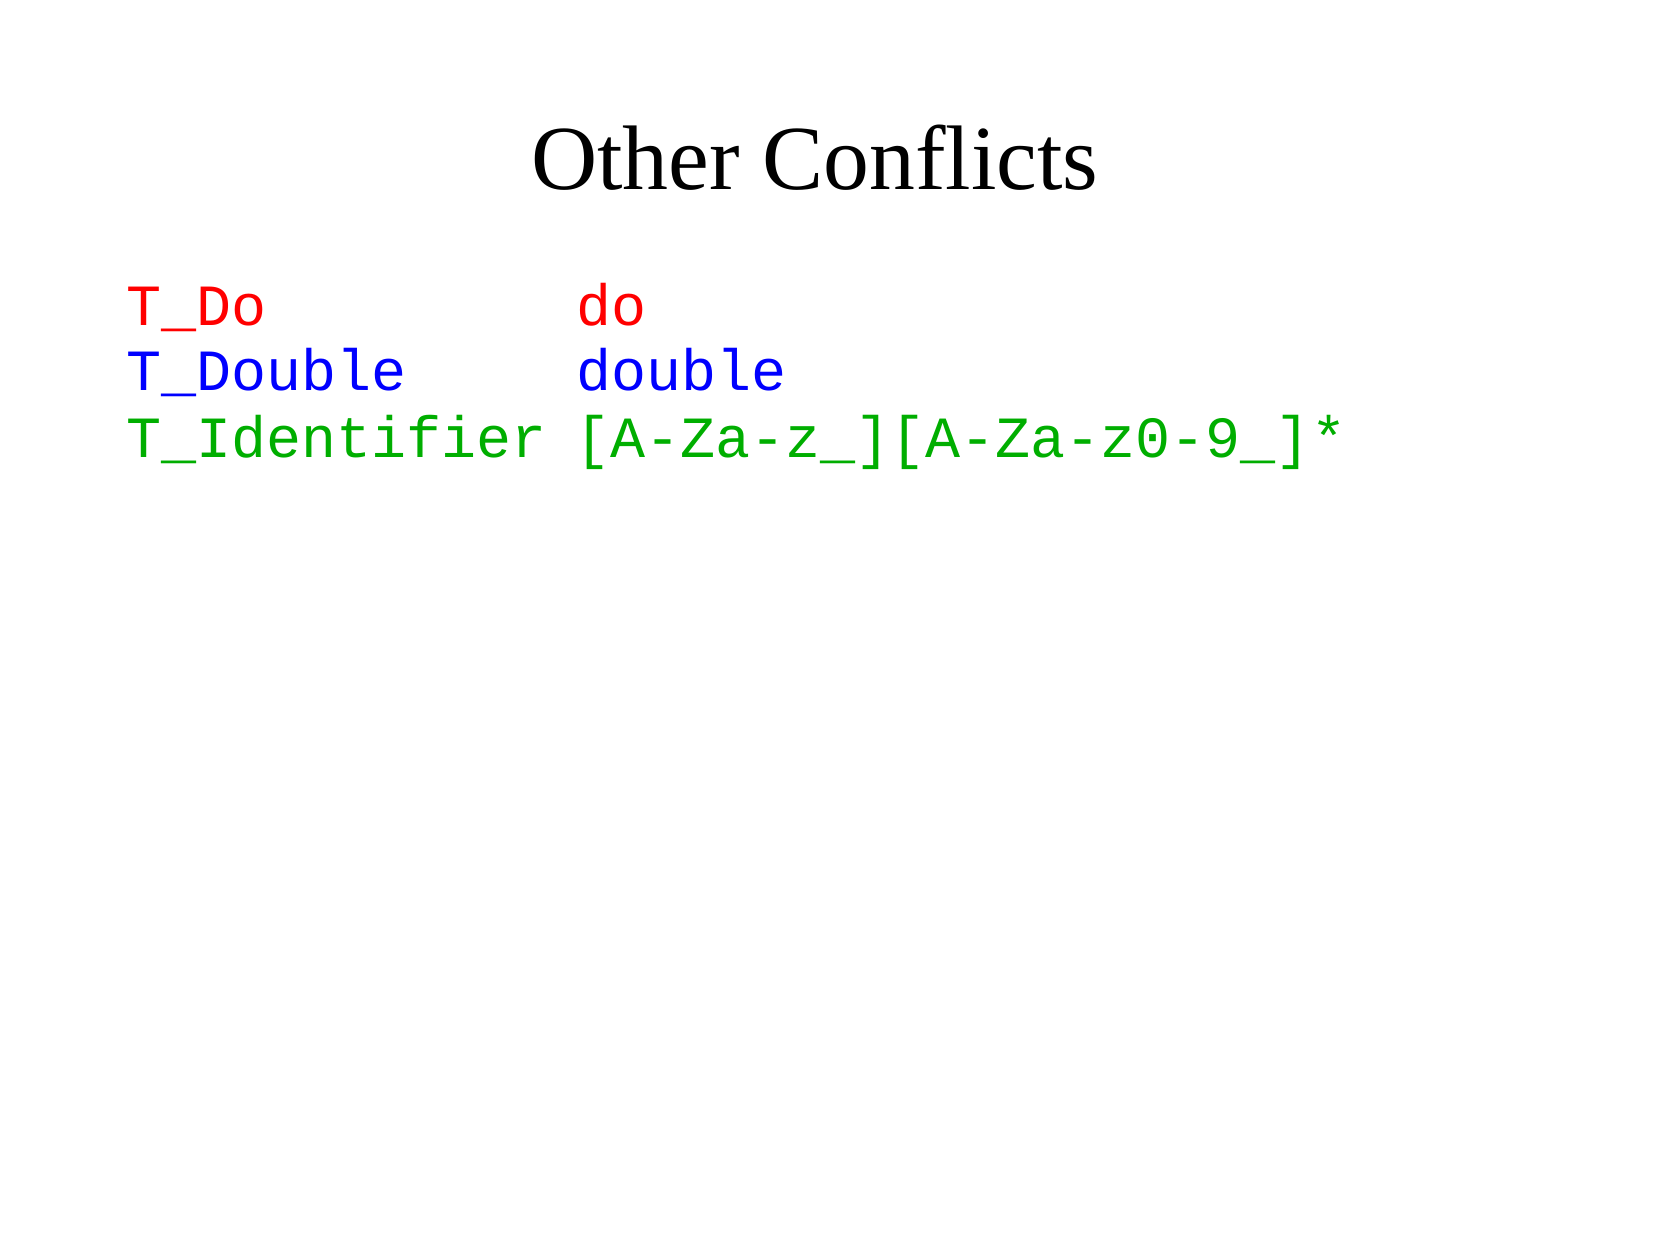

Other Conflicts
T_Do
T_Double
do
double
T_Identifier  [A-Za-z_][A-Za-z0-9_]*